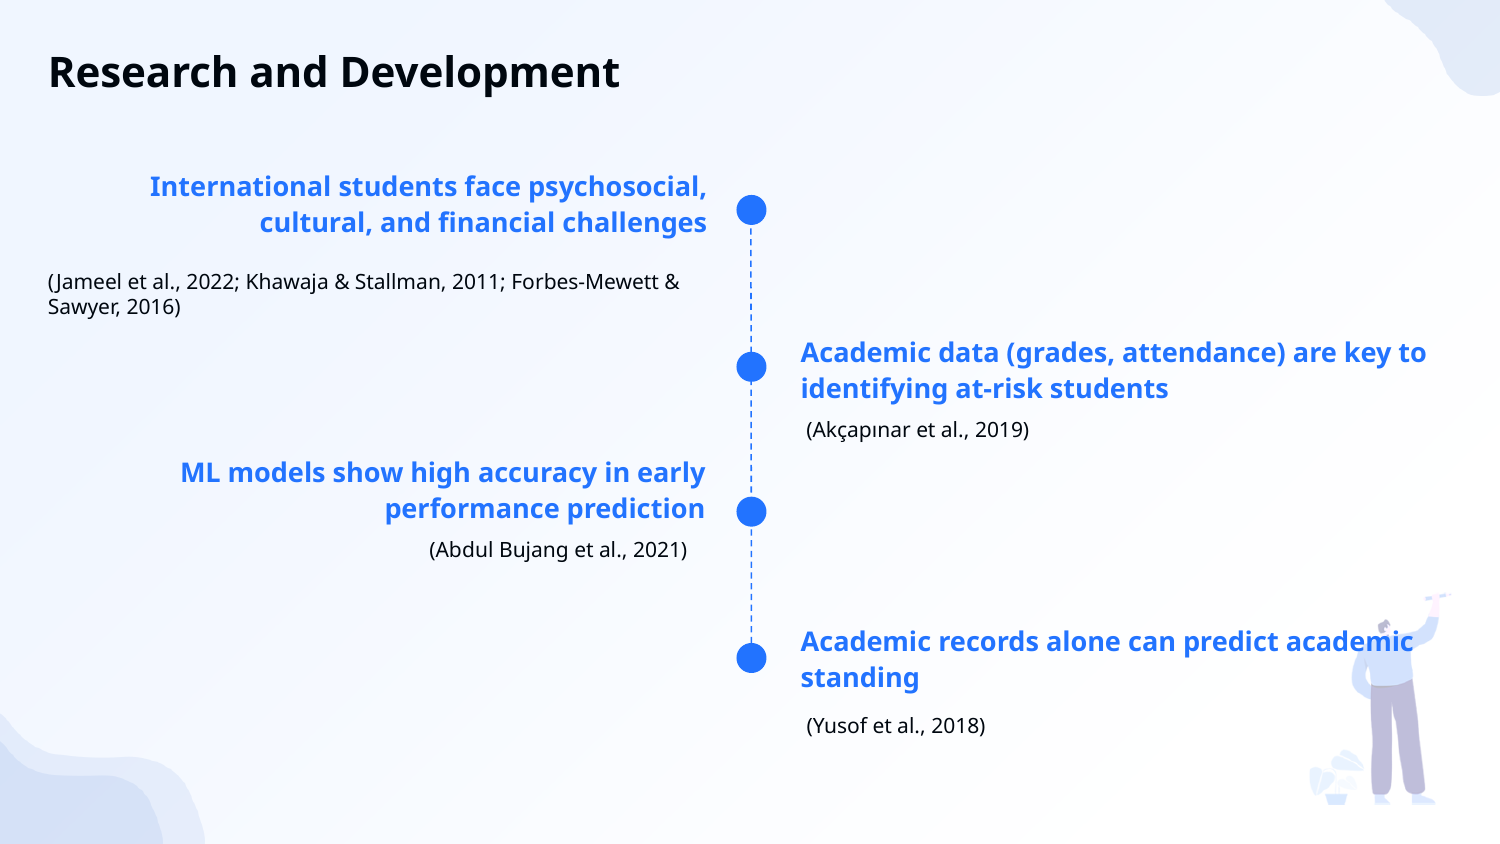

Research and Development
International students face psychosocial, cultural, and financial challenges

(Jameel et al., 2022; Khawaja & Stallman, 2011; Forbes-Mewett & Sawyer, 2016)
Academic data (grades, attendance) are key to identifying at-risk students

 (Akçapınar et al., 2019)
ML models show high accuracy in early performance prediction

(Abdul Bujang et al., 2021)
Academic records alone can predict academic standing

(Yusof et al., 2018)